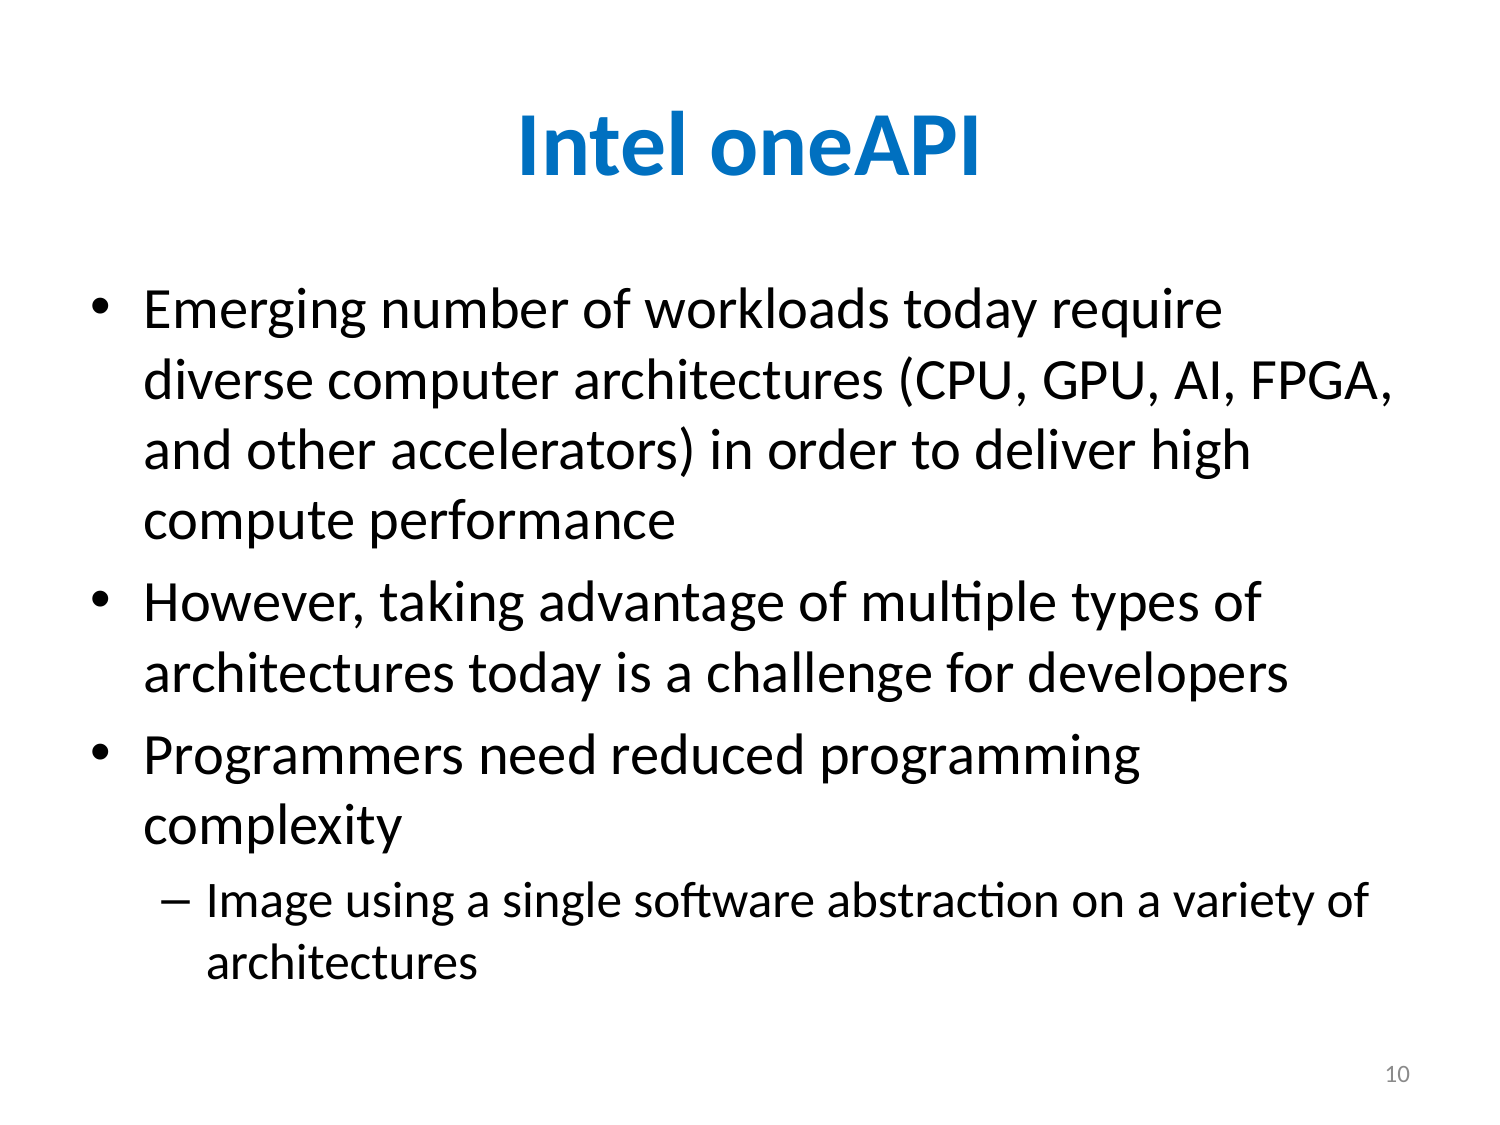

# Intel oneAPI
Emerging number of workloads today require diverse computer architectures (CPU, GPU, AI, FPGA, and other accelerators) in order to deliver high compute performance
However, taking advantage of multiple types of architectures today is a challenge for developers
Programmers need reduced programming complexity
Image using a single software abstraction on a variety of architectures
10